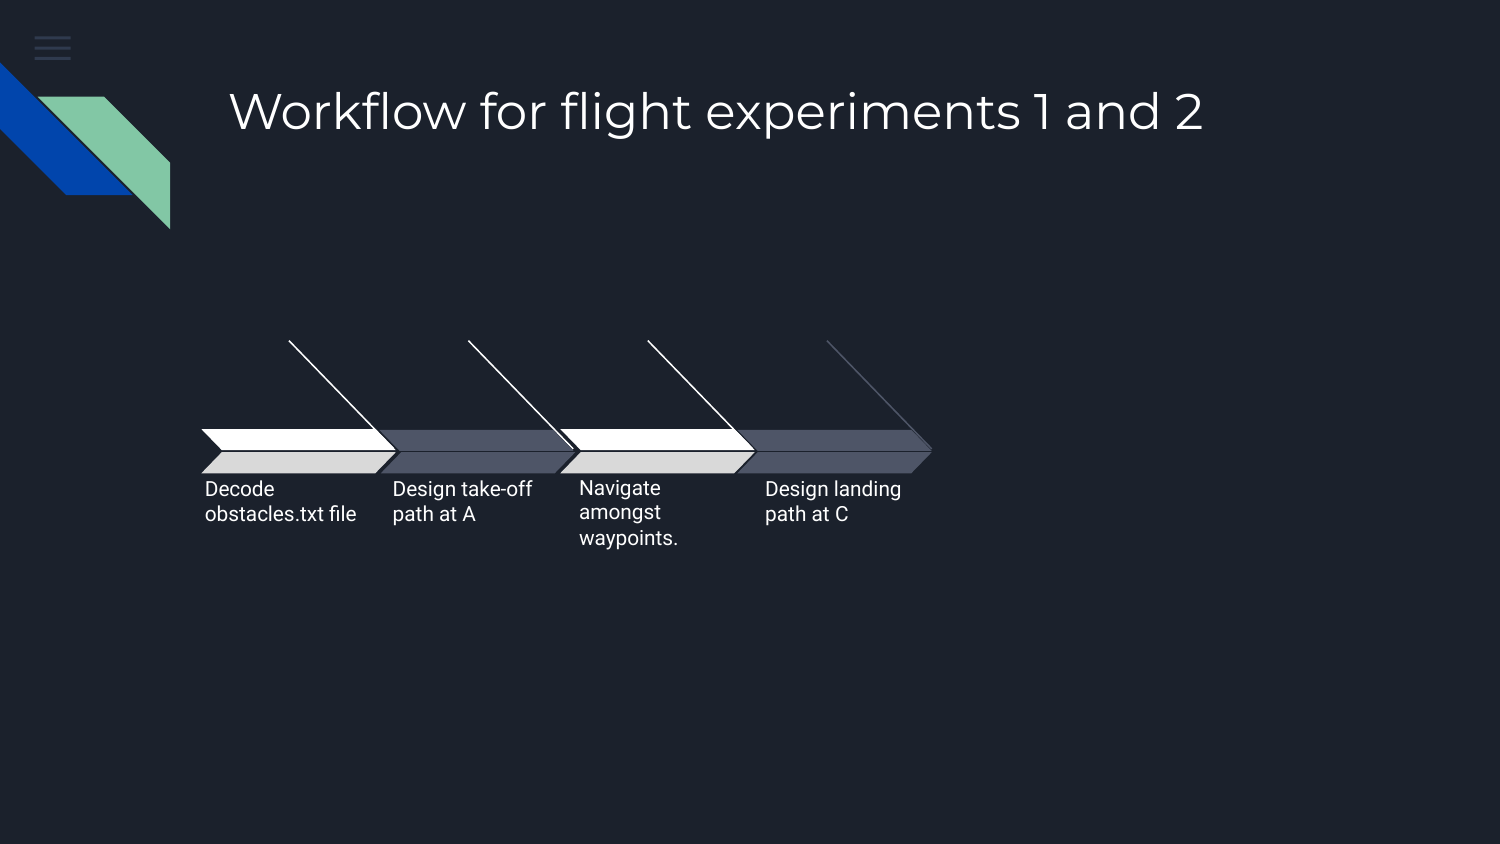

# Workflow for flight experiments 1 and 2

Decode obstacles.txt file
Design take-off path at A
Navigate amongst waypoints.
Design landing path at C